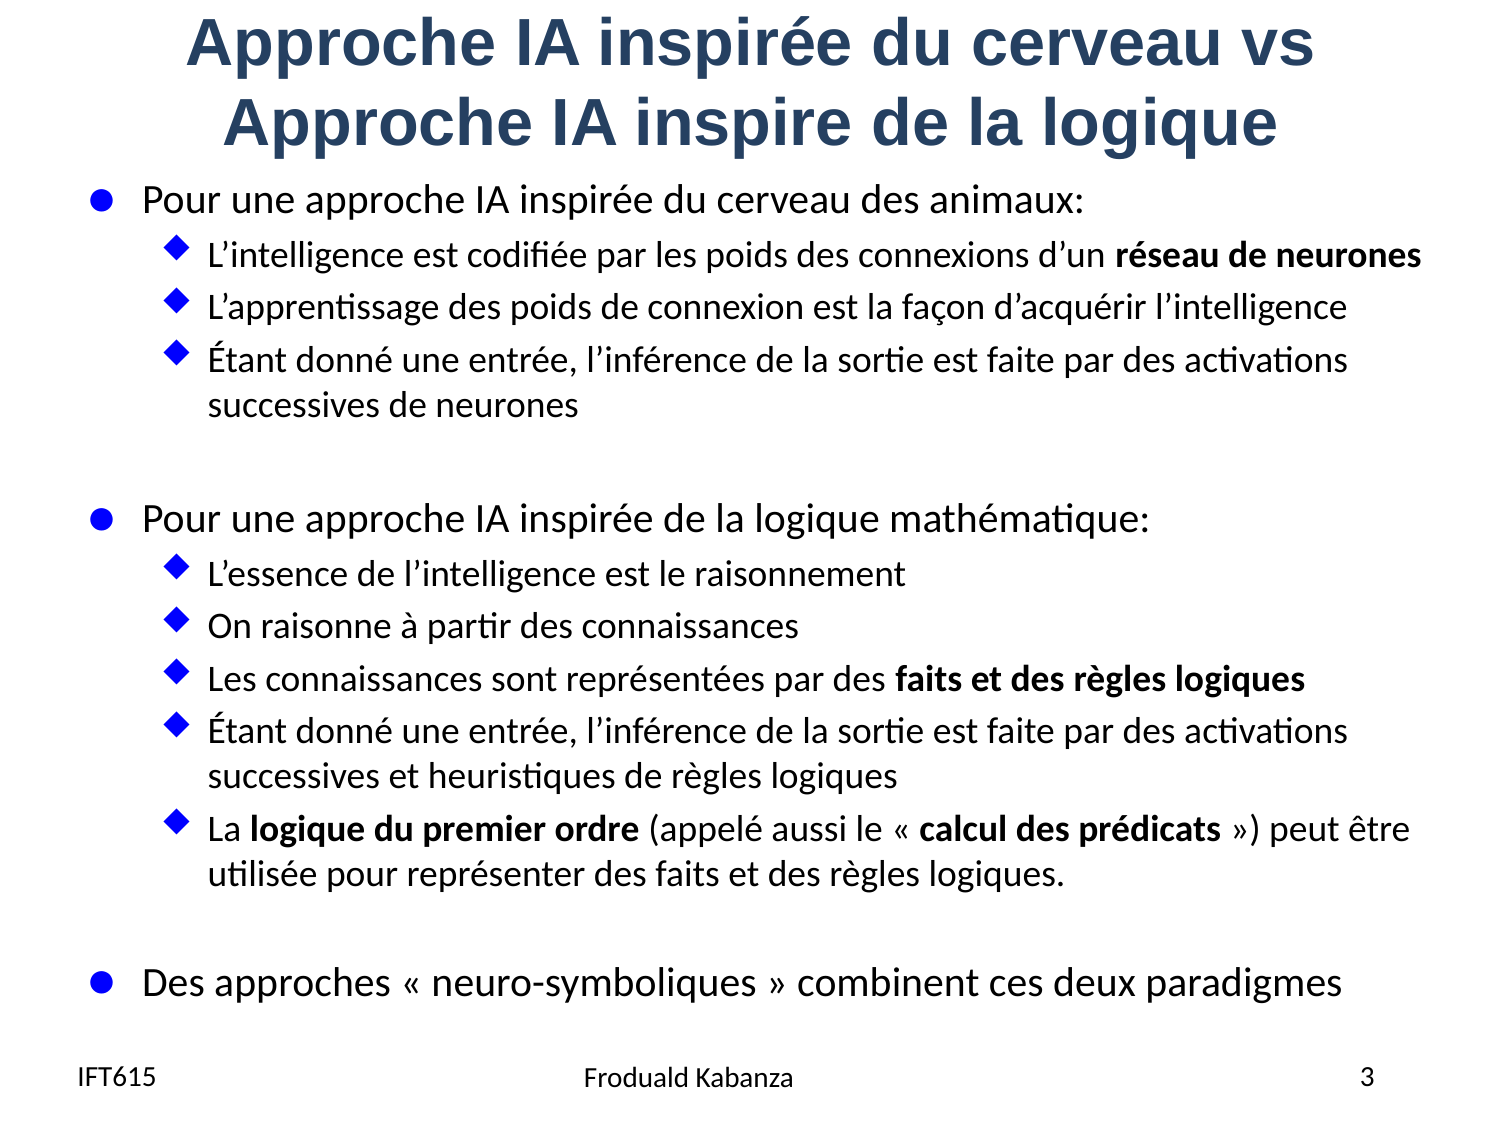

# Approche IA inspirée du cerveau vs Approche IA inspire de la logique
Pour une approche IA inspirée du cerveau des animaux:
L’intelligence est codifiée par les poids des connexions d’un réseau de neurones
L’apprentissage des poids de connexion est la façon d’acquérir l’intelligence
Étant donné une entrée, l’inférence de la sortie est faite par des activations successives de neurones

Pour une approche IA inspirée de la logique mathématique:
L’essence de l’intelligence est le raisonnement
On raisonne à partir des connaissances
Les connaissances sont représentées par des faits et des règles logiques
Étant donné une entrée, l’inférence de la sortie est faite par des activations successives et heuristiques de règles logiques
La logique du premier ordre (appelé aussi le « calcul des prédicats ») peut être utilisée pour représenter des faits et des règles logiques.

Des approches « neuro-symboliques » combinent ces deux paradigmes
IFT615
3
Froduald Kabanza